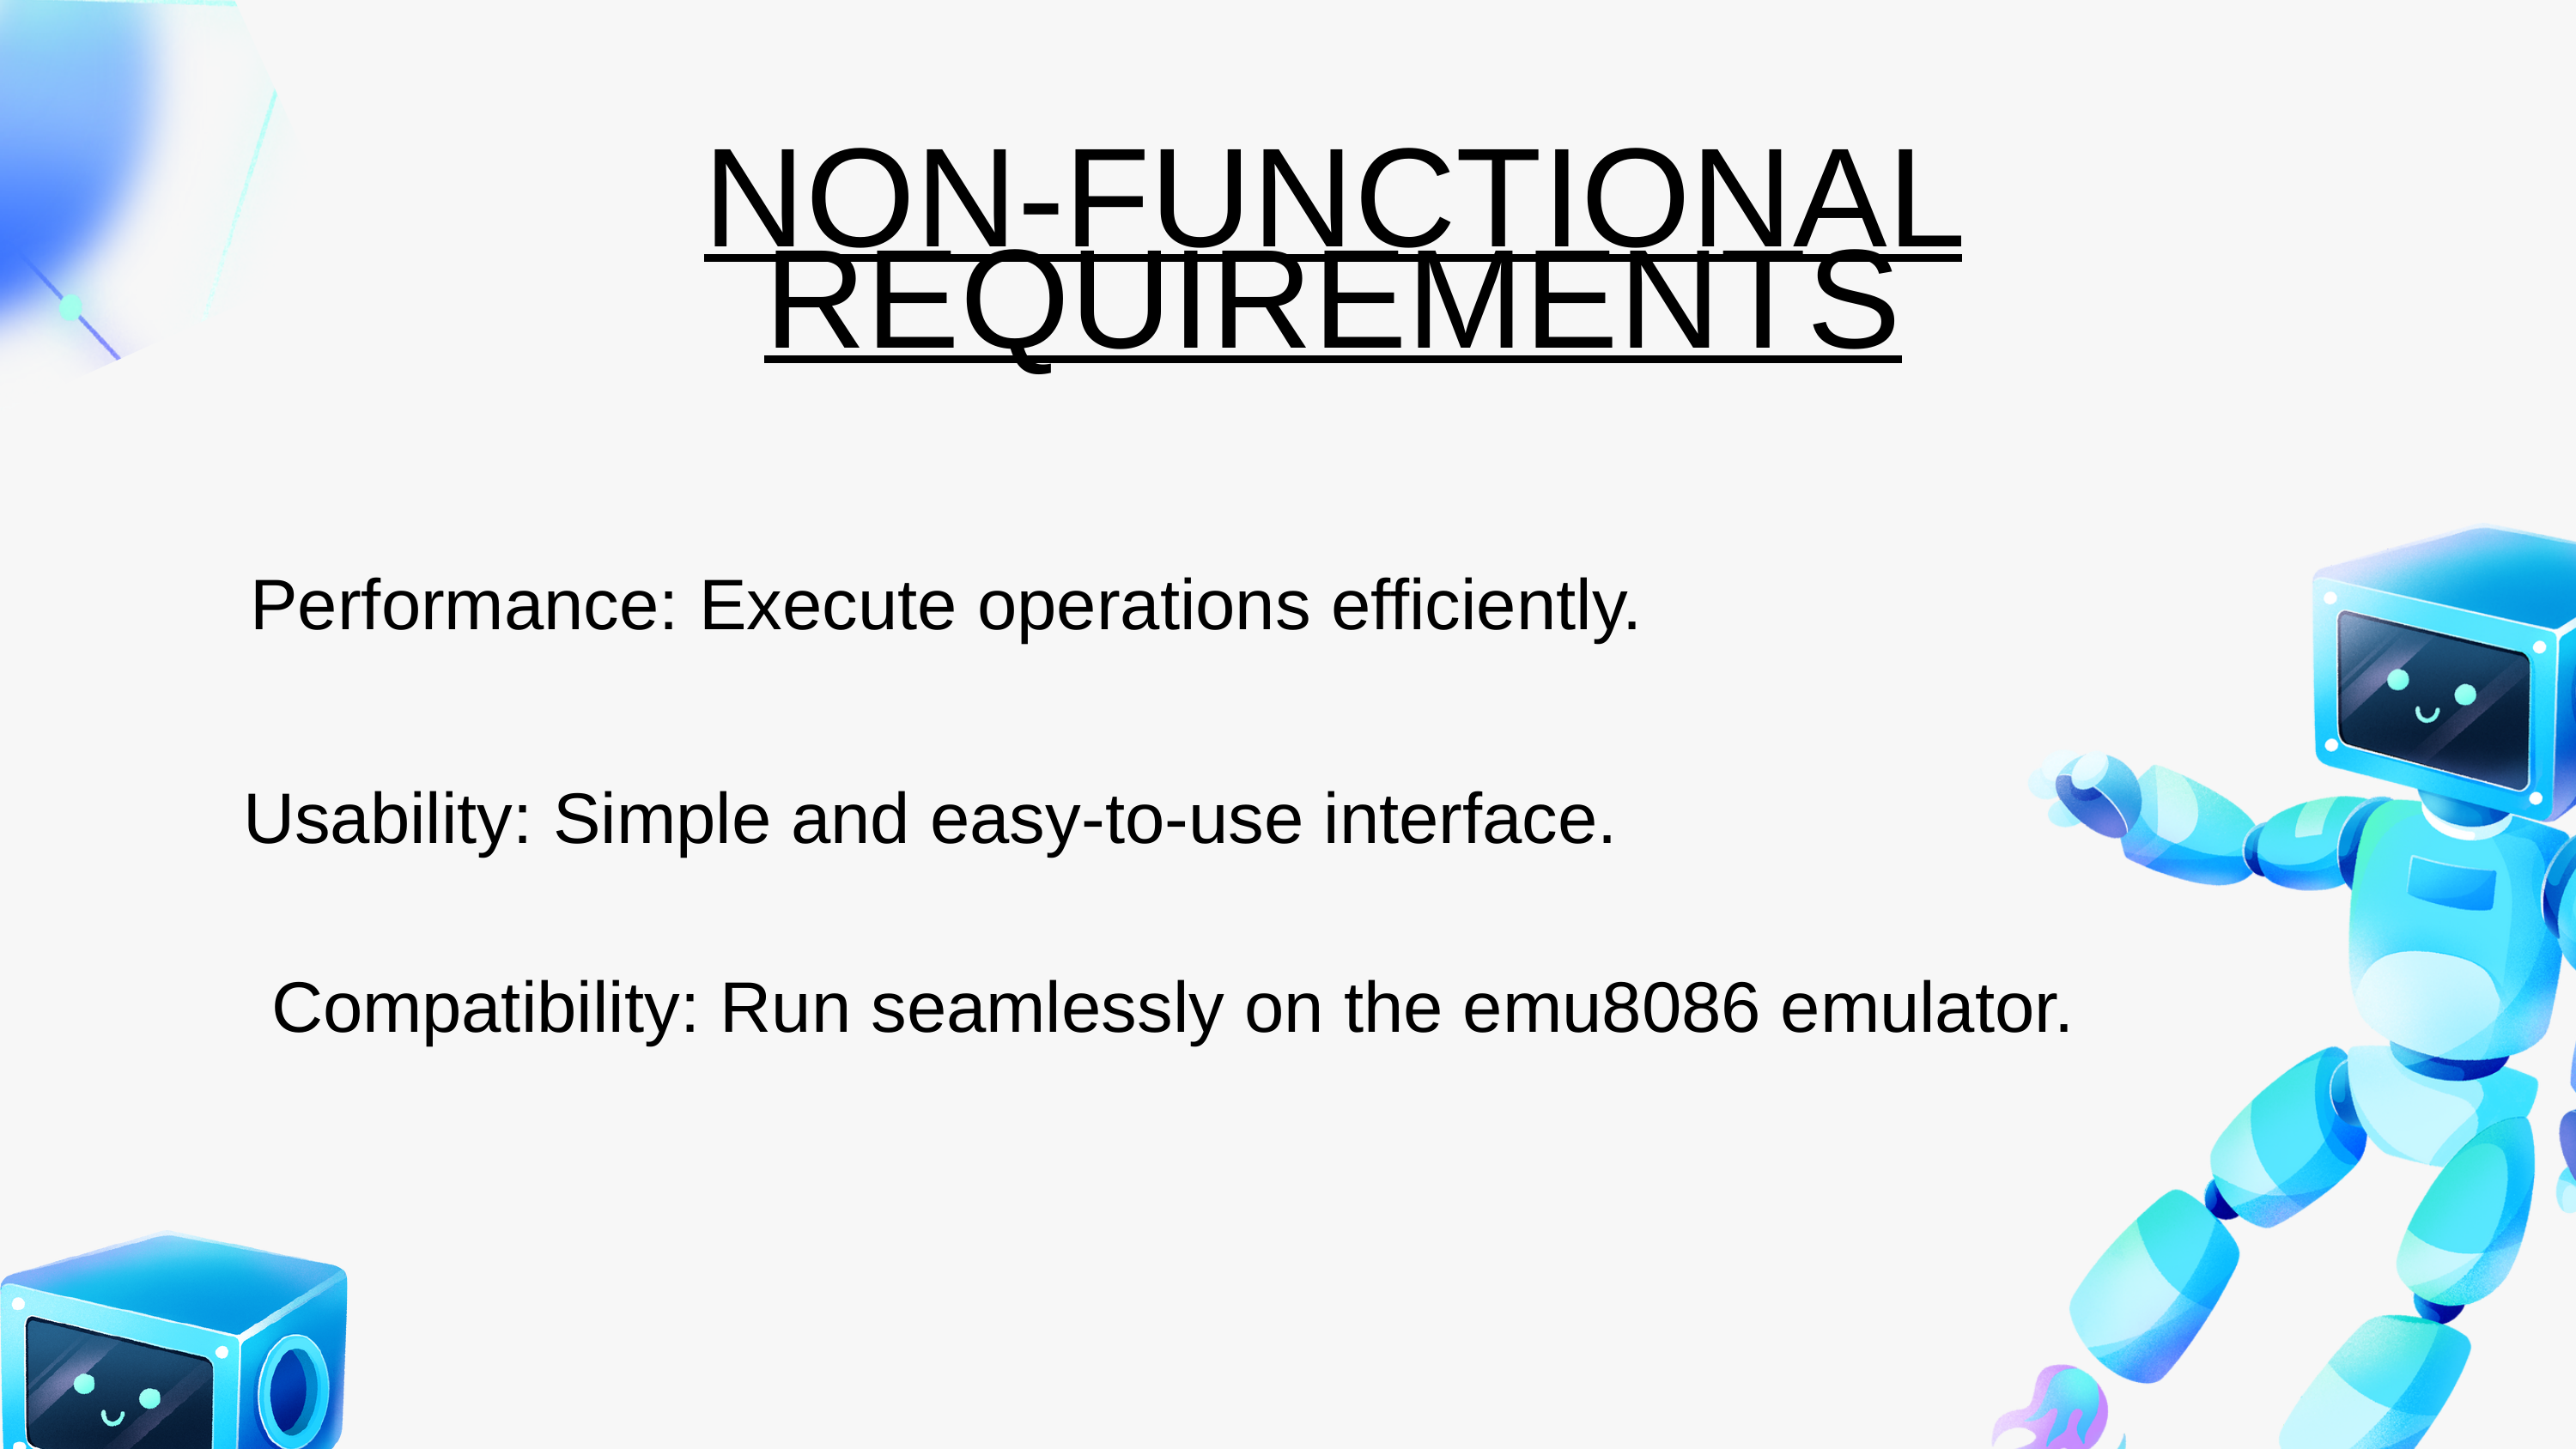

NON-FUNCTIONAL REQUIREMENTS

Performance: Execute operations efficiently.
Usability: Simple and easy-to-use interface.
Compatibility: Run seamlessly on the emu8086 emulator.